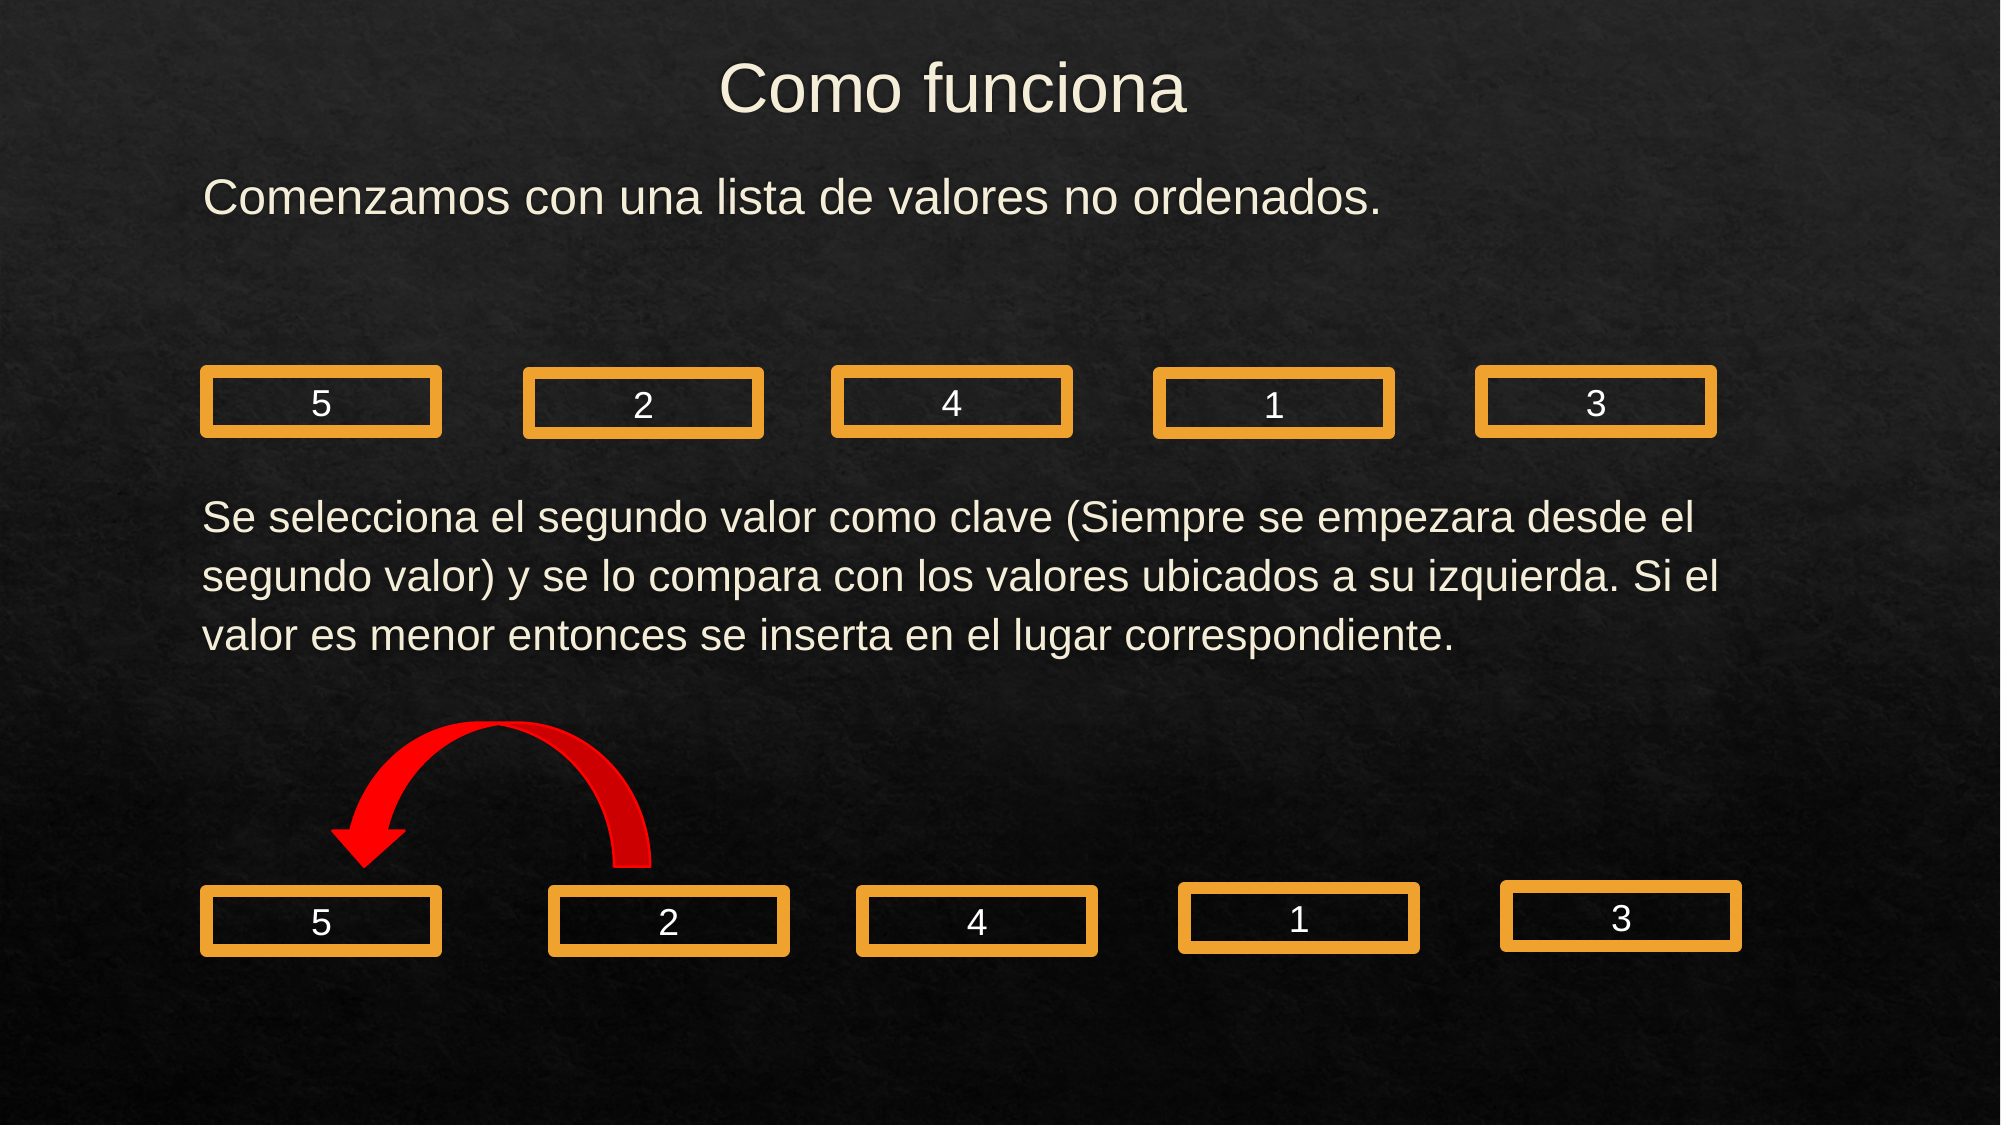

# Como funciona
Comenzamos con una lista de valores no ordenados.
5
4
3
2
1
Se selecciona el segundo valor como clave (Siempre se empezara desde el segundo valor) y se lo compara con los valores ubicados a su izquierda. Si el valor es menor entonces se inserta en el lugar correspondiente.

3
1
5
2
4